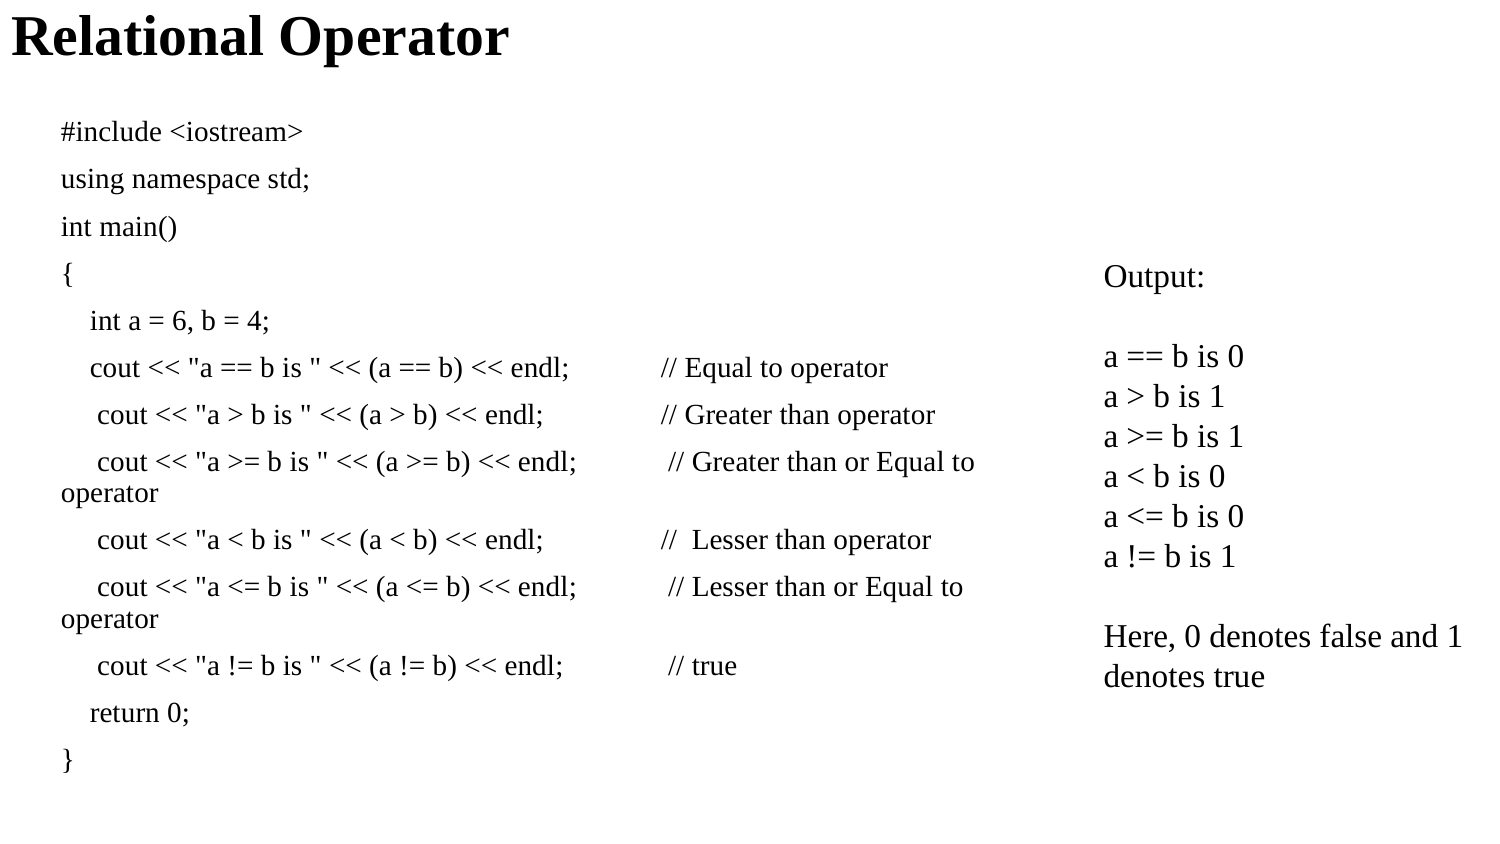

# Relational Operator
#include <iostream>
using namespace std;
int main()
{
    int a = 6, b = 4;
    cout << "a == b is " << (a == b) << endl; 	// Equal to operator
     cout << "a > b is " << (a > b) << endl;	// Greater than operator
     cout << "a >= b is " << (a >= b) << endl;	 // Greater than or Equal to operator
     cout << "a < b is " << (a < b) << endl;	//  Lesser than operator
     cout << "a <= b is " << (a <= b) << endl;	 // Lesser than or Equal to operator
     cout << "a != b is " << (a != b) << endl;	 // true
    return 0;
}

Output:

a == b is 0
a > b is 1
a >= b is 1
a < b is 0
a <= b is 0
a != b is 1

Here, 0 denotes false and 1 denotes true